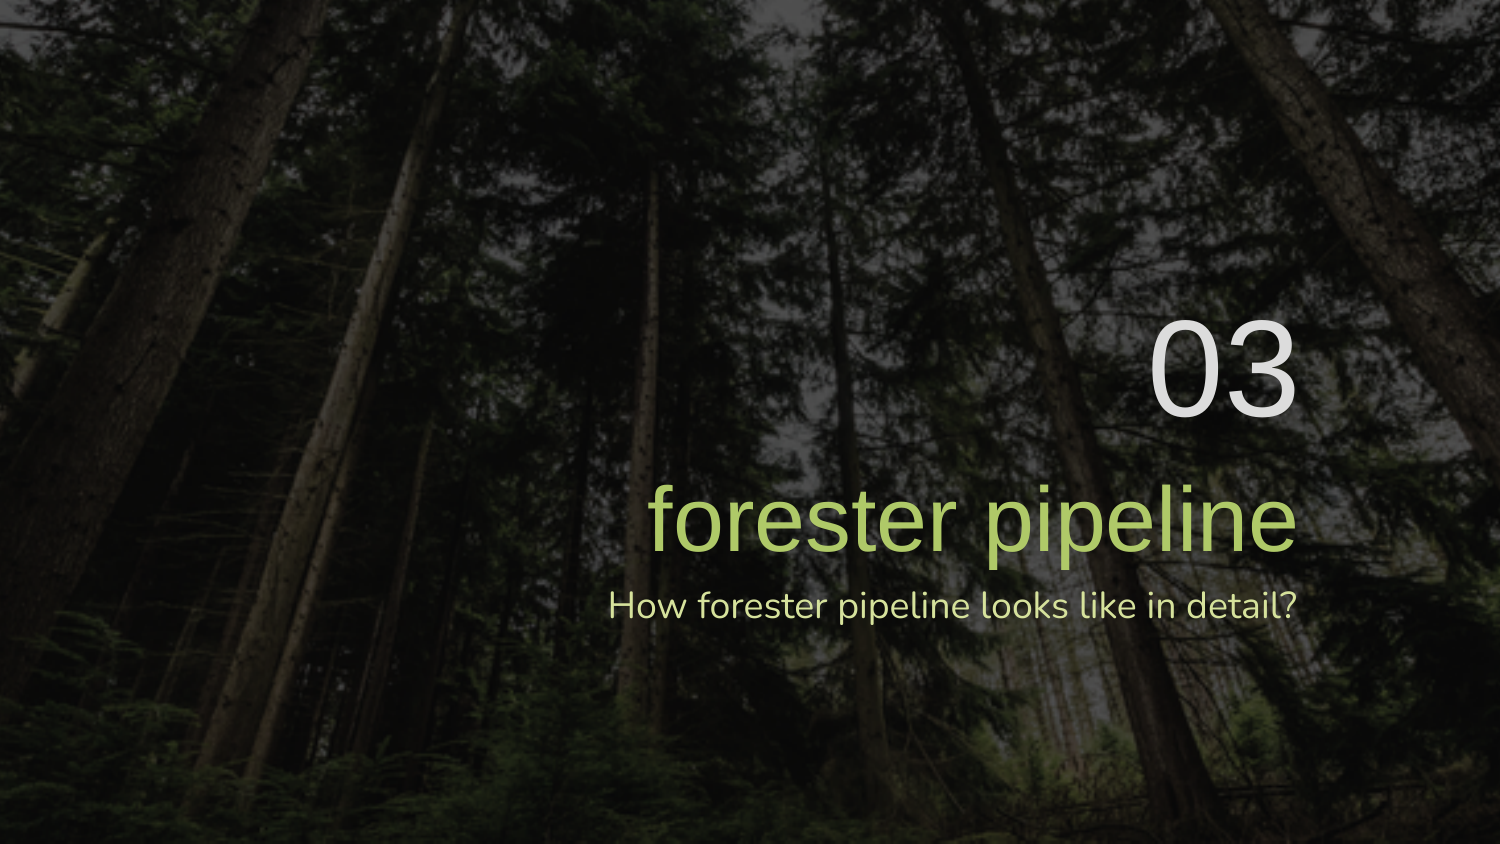

03
forester pipeline
How forester pipeline looks like in detail?